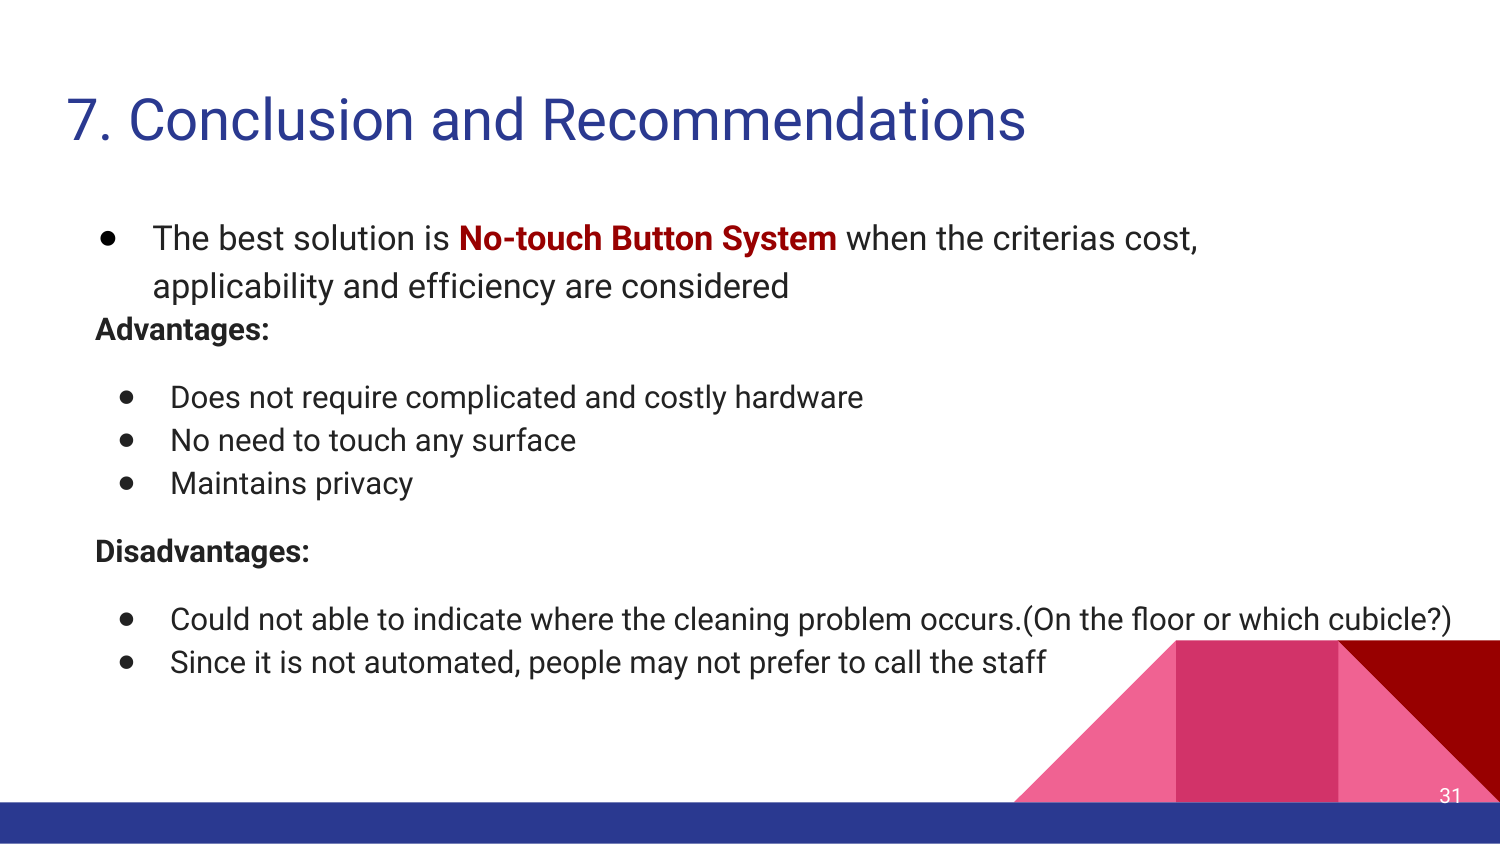

# 7. Conclusion and Recommendations

The best solution is No-touch Button System when the criterias cost, applicability and efficiency are considered

Advantages:
Does not require complicated and costly hardware
No need to touch any surface
Maintains privacy
Disadvantages:
Could not able to indicate where the cleaning problem occurs.(On the floor or which cubicle?)
Since it is not automated, people may not prefer to call the staff
31